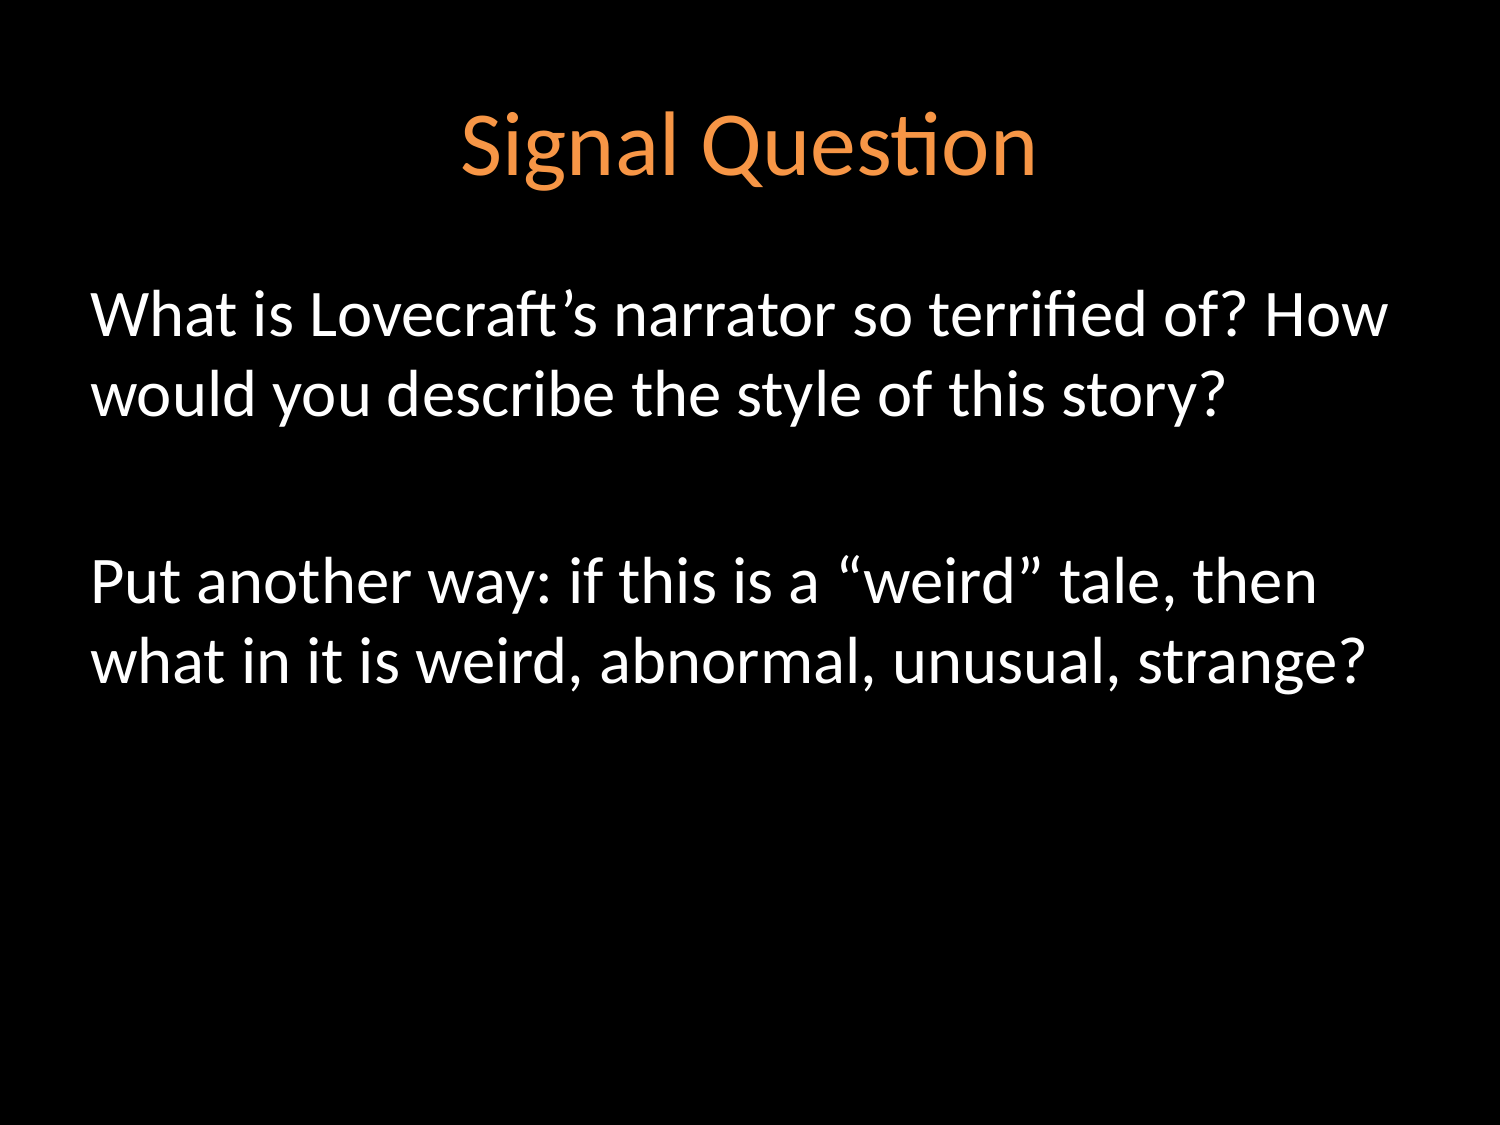

# Signal Question
What is Lovecraft’s narrator so terrified of? How would you describe the style of this story?

Put another way: if this is a “weird” tale, then what in it is weird, abnormal, unusual, strange?